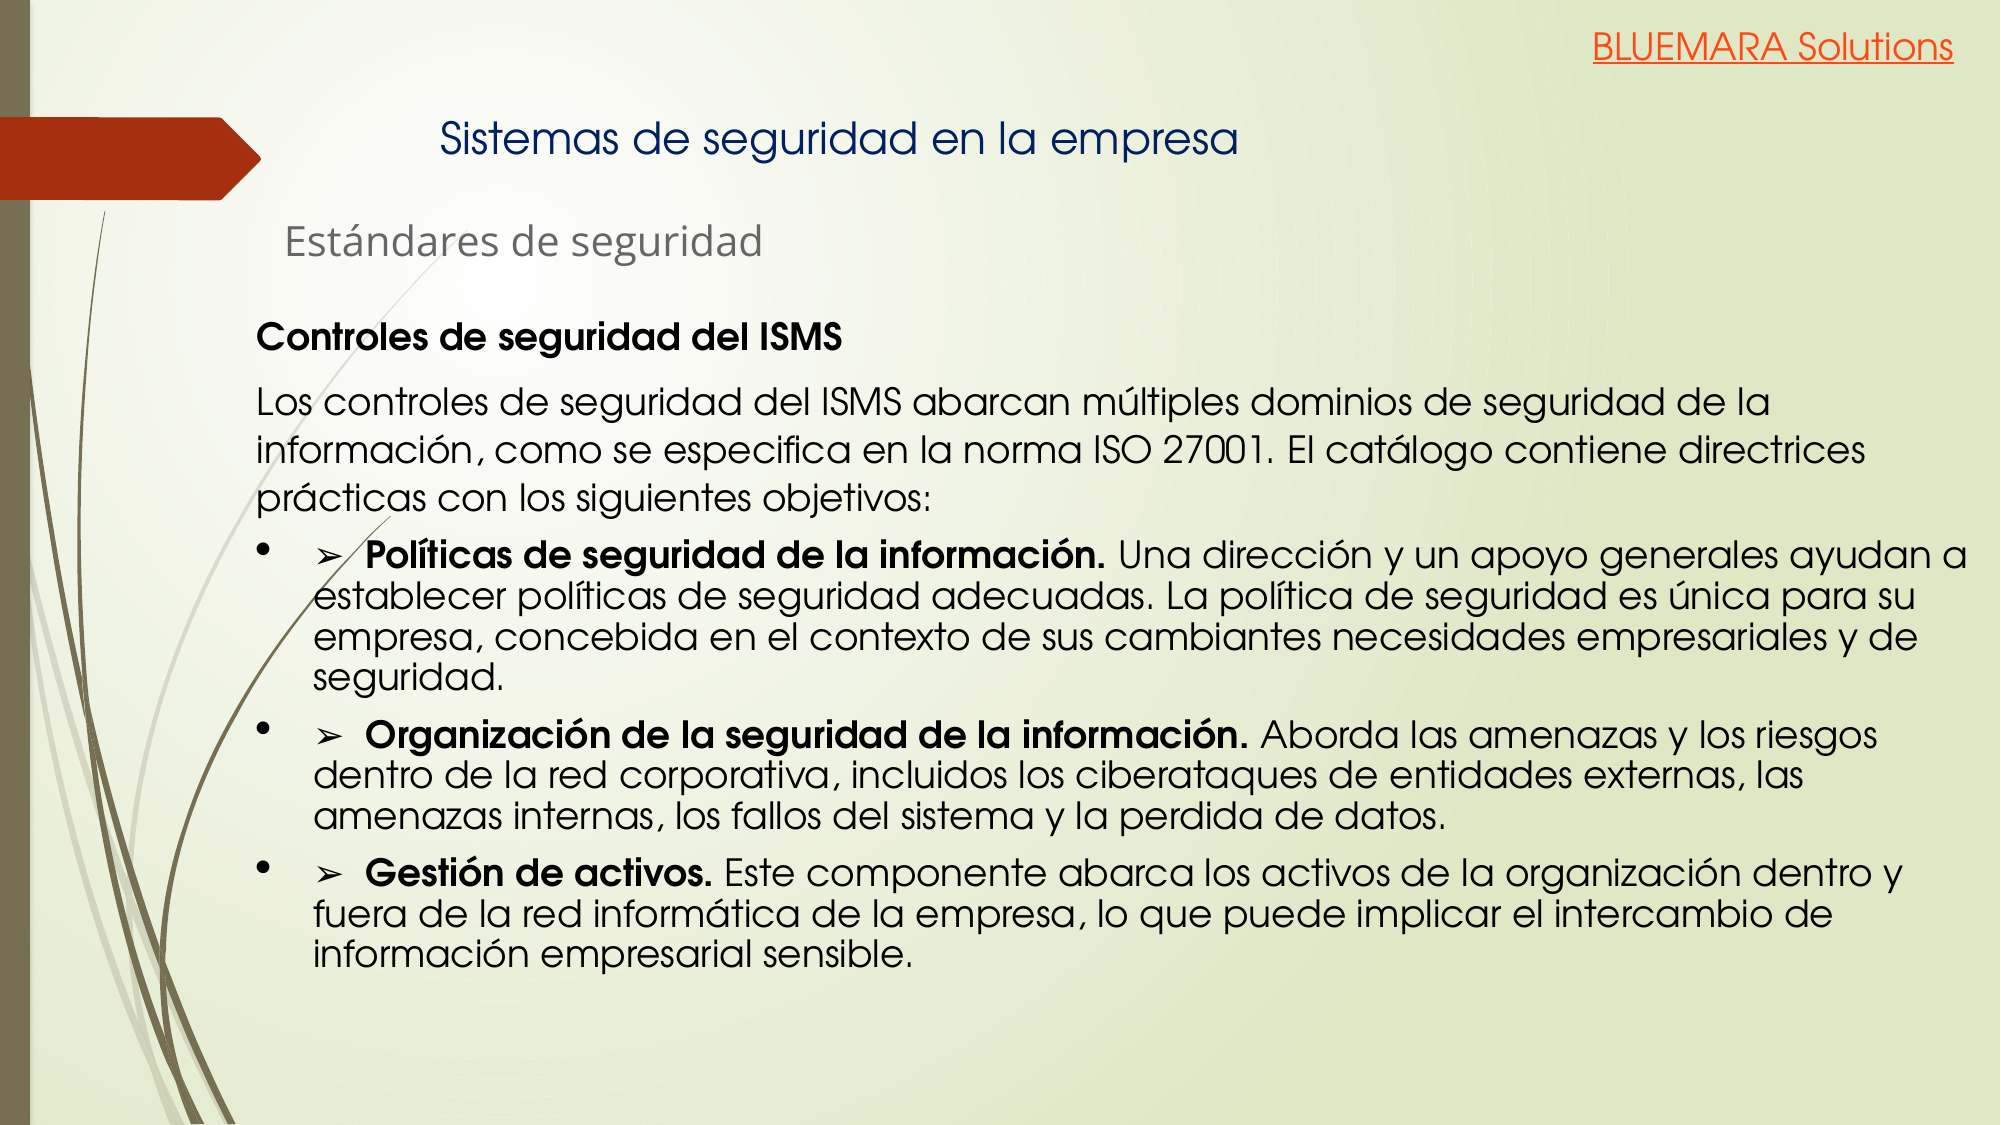

BLUEMARA Solutions
Sistemas de seguridad en la empresa
Estándares de seguridad
Controles de seguridad del ISMS
Los controles de seguridad del ISMS abarcan múltiples dominios de seguridad de la información, como se especifica en la norma ISO 27001. El catálogo contiene directrices prácticas con los siguientes objetivos:
➢  Políticas de seguridad de la información. Una dirección y un apoyo generales ayudan a establecer políticas de seguridad adecuadas. La política de seguridad es única para su empresa, concebida en el contexto de sus cambiantes necesidades empresariales y de seguridad.
➢  Organización de la seguridad de la información. Aborda las amenazas y los riesgos dentro de la red corporativa, incluidos los ciberataques de entidades externas, las amenazas internas, los fallos del sistema y la perdida de datos.
➢  Gestión de activos. Este componente abarca los activos de la organización dentro y fuera de la red informática de la empresa, lo que puede implicar el intercambio de información empresarial sensible.